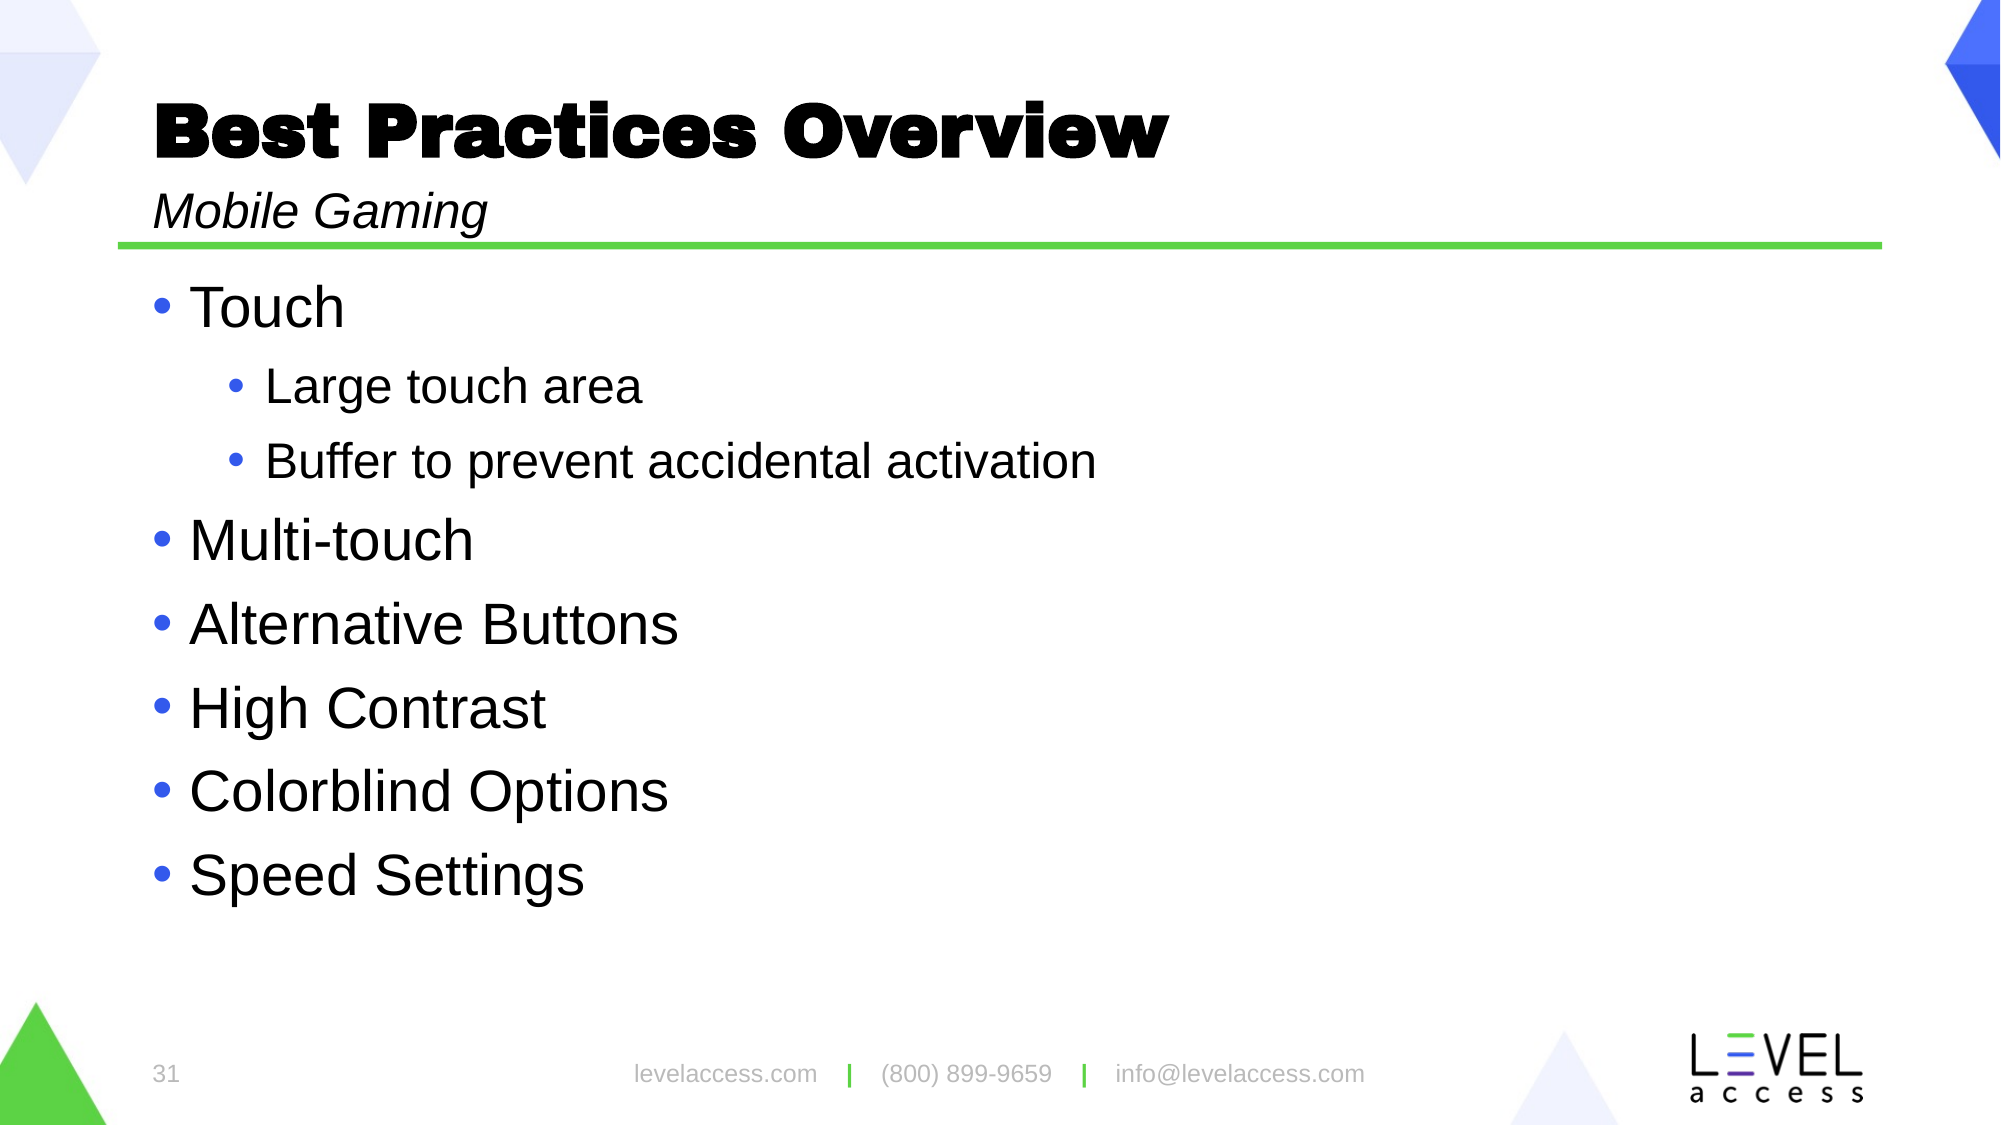

# Best Practices Overview
Mobile Gaming
Touch
Large touch area
Buffer to prevent accidental activation
Multi-touch
Alternative Buttons
High Contrast
Colorblind Options
Speed Settings

levelaccess.com    |    (800) 899-9659    |    info@levelaccess.com
31